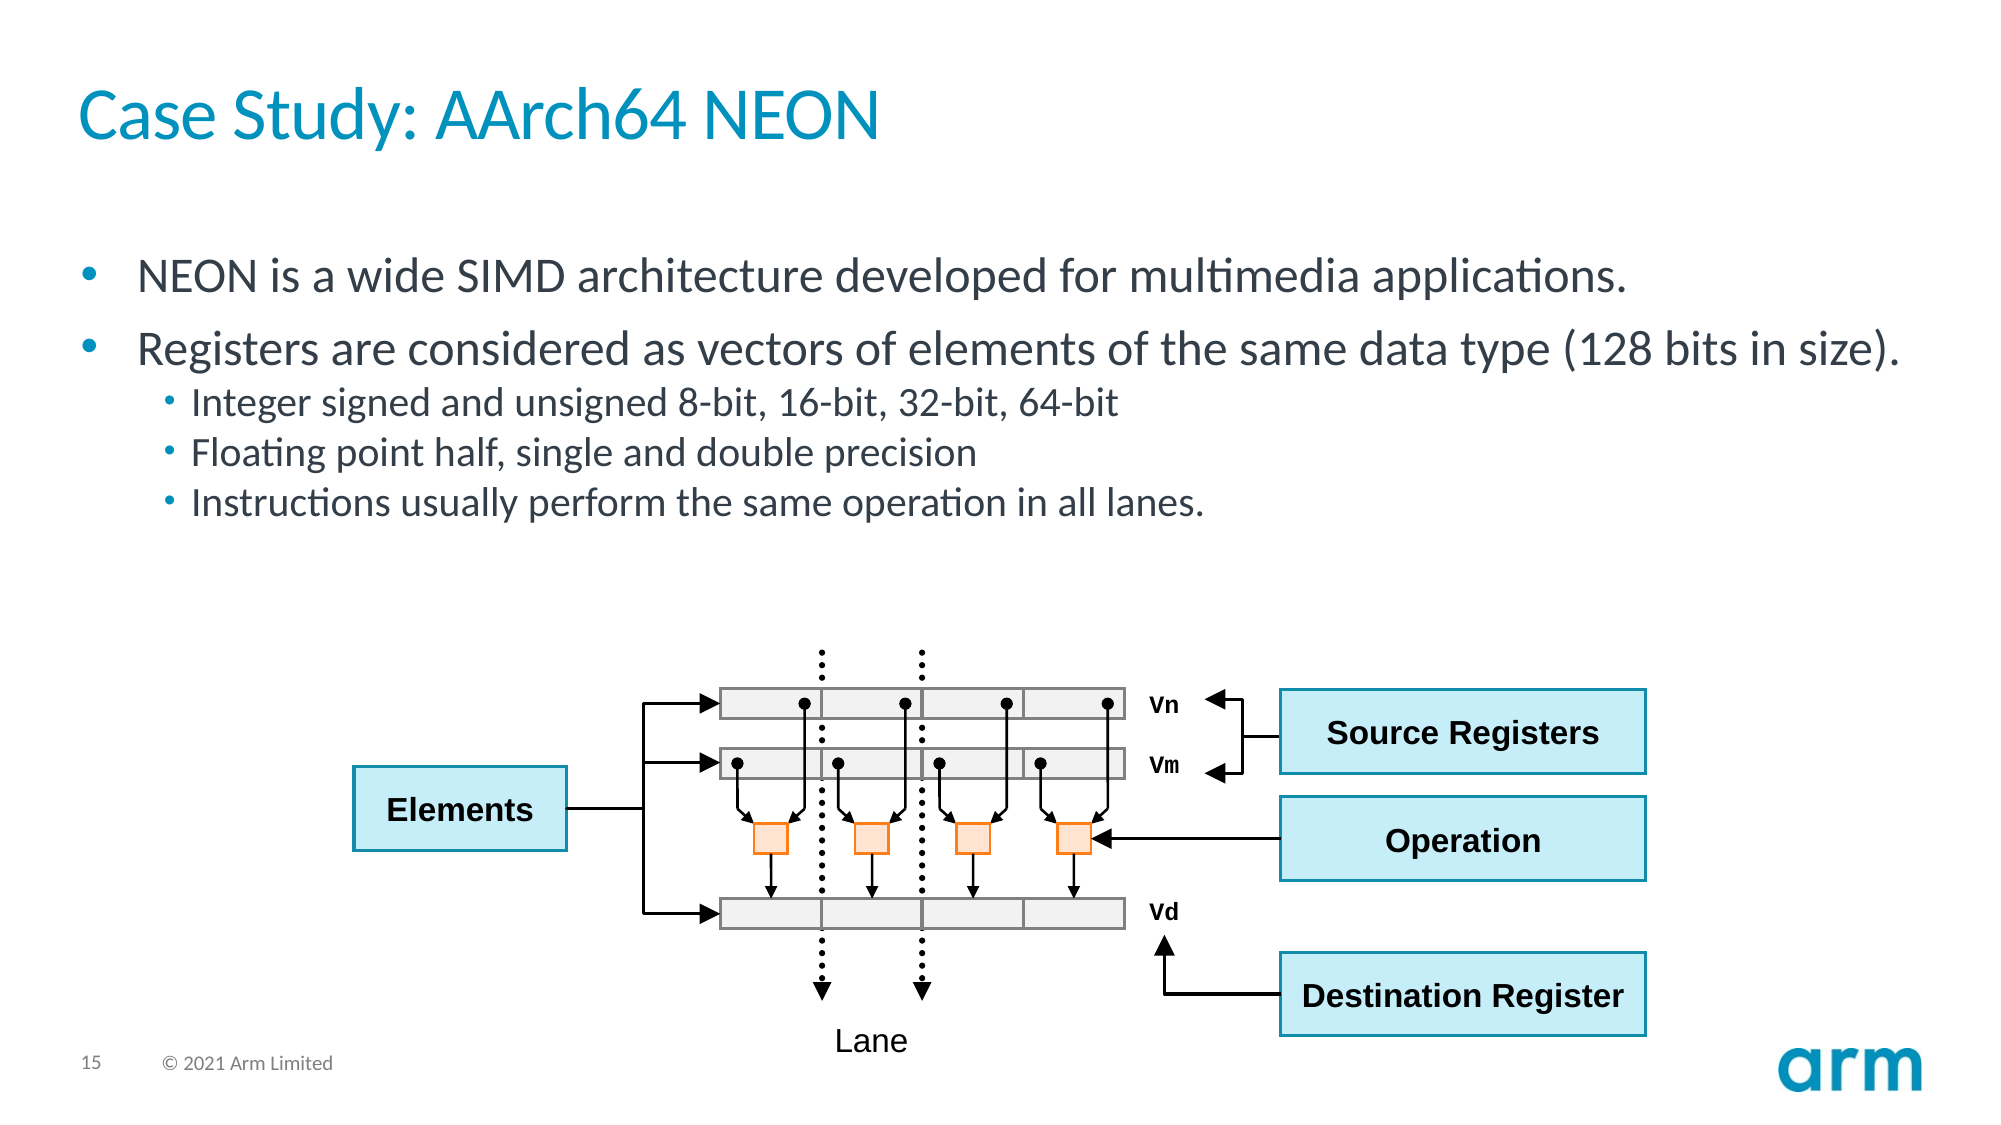

# Case Study: AArch64 NEON
NEON is a wide SIMD architecture developed for multimedia applications.
Registers are considered as vectors of elements of the same data type (128 bits in size).
Integer signed and unsigned 8-bit, 16-bit, 32-bit, 64-bit
Floating point half, single and double precision
Instructions usually perform the same operation in all lanes.

Vn

Vm

Elements

Vd

Lane
Source Registers

Operation
Destination Register